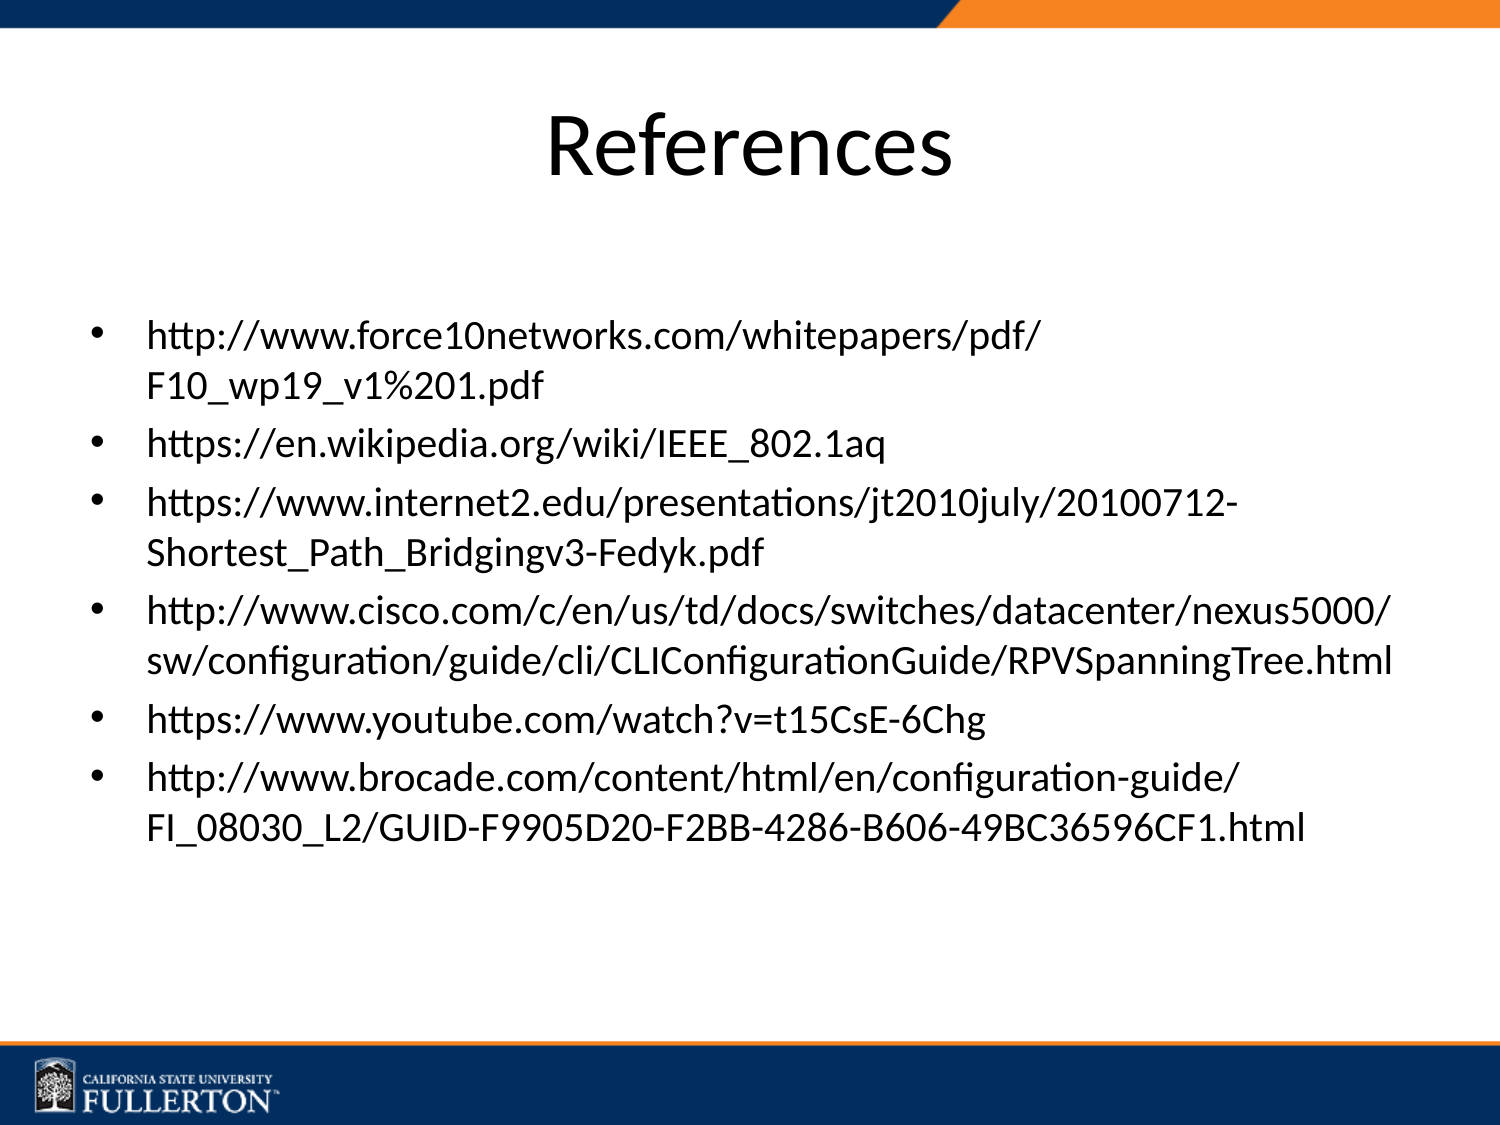

# References
http://www.force10networks.com/whitepapers/pdf/F10_wp19_v1%201.pdf
https://en.wikipedia.org/wiki/IEEE_802.1aq
https://www.internet2.edu/presentations/jt2010july/20100712-Shortest_Path_Bridgingv3-Fedyk.pdf
http://www.cisco.com/c/en/us/td/docs/switches/datacenter/nexus5000/sw/configuration/guide/cli/CLIConfigurationGuide/RPVSpanningTree.html
https://www.youtube.com/watch?v=t15CsE-6Chg
http://www.brocade.com/content/html/en/configuration-guide/FI_08030_L2/GUID-F9905D20-F2BB-4286-B606-49BC36596CF1.html